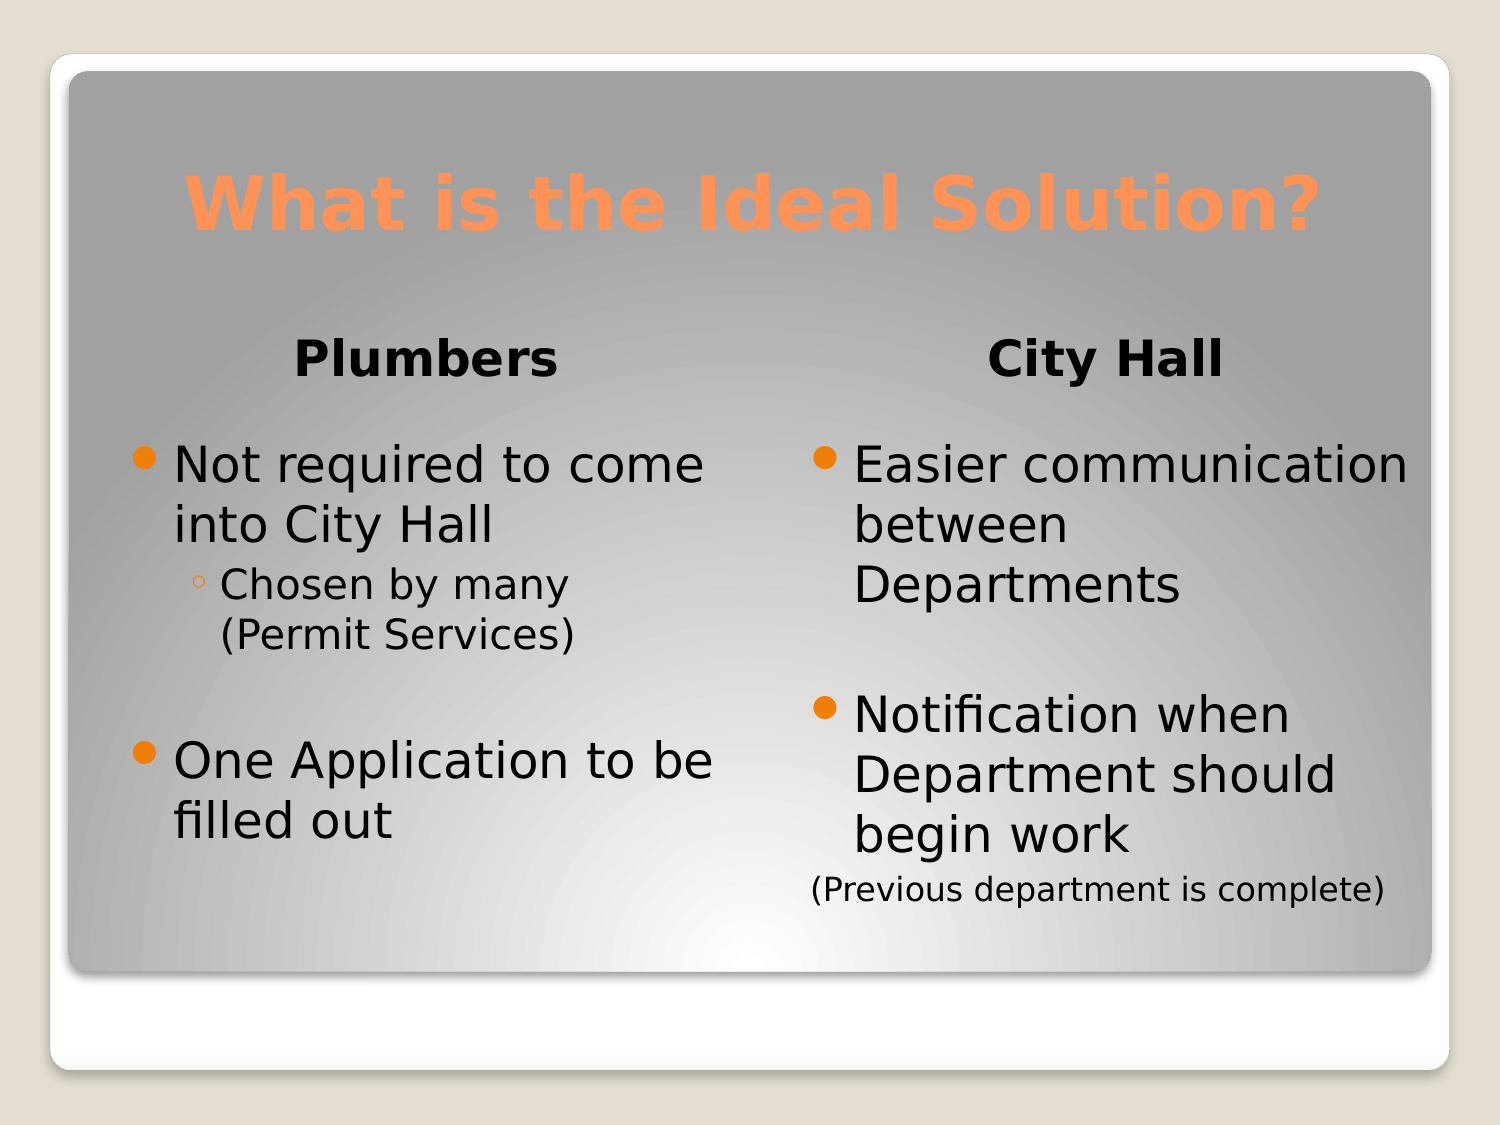

# What is the Ideal Solution?
Plumbers
City Hall
Not required to come into City Hall
Chosen by many (Permit Services)

One Application to be filled out
Easier communication between Departments

Notification when Department should begin work
(Previous department is complete)